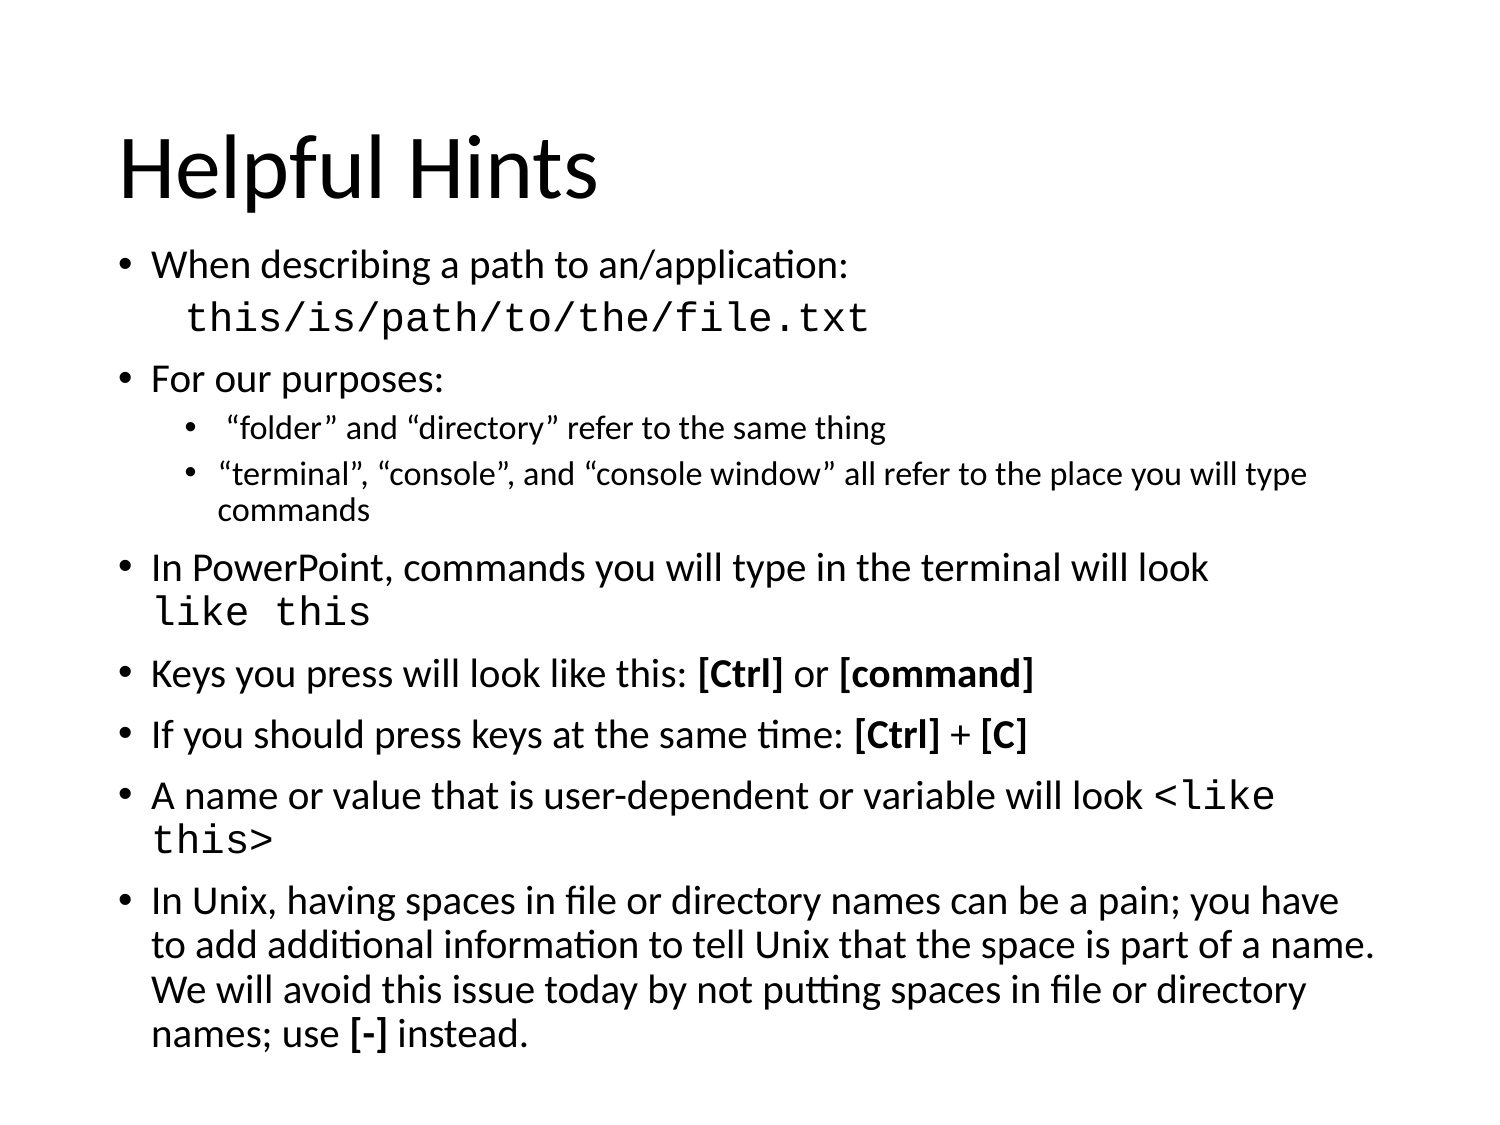

# Helpful Hints
When describing a path to an/application:
this/is/path/to/the/file.txt
For our purposes:
 “folder” and “directory” refer to the same thing
“terminal”, “console”, and “console window” all refer to the place you will type commands
In PowerPoint, commands you will type in the terminal will look
like this
Keys you press will look like this: [Ctrl] or [command]
If you should press keys at the same time: [Ctrl] + [C]
A name or value that is user-dependent or variable will look <like this>
In Unix, having spaces in file or directory names can be a pain; you have to add additional information to tell Unix that the space is part of a name. We will avoid this issue today by not putting spaces in file or directory names; use [-] instead.